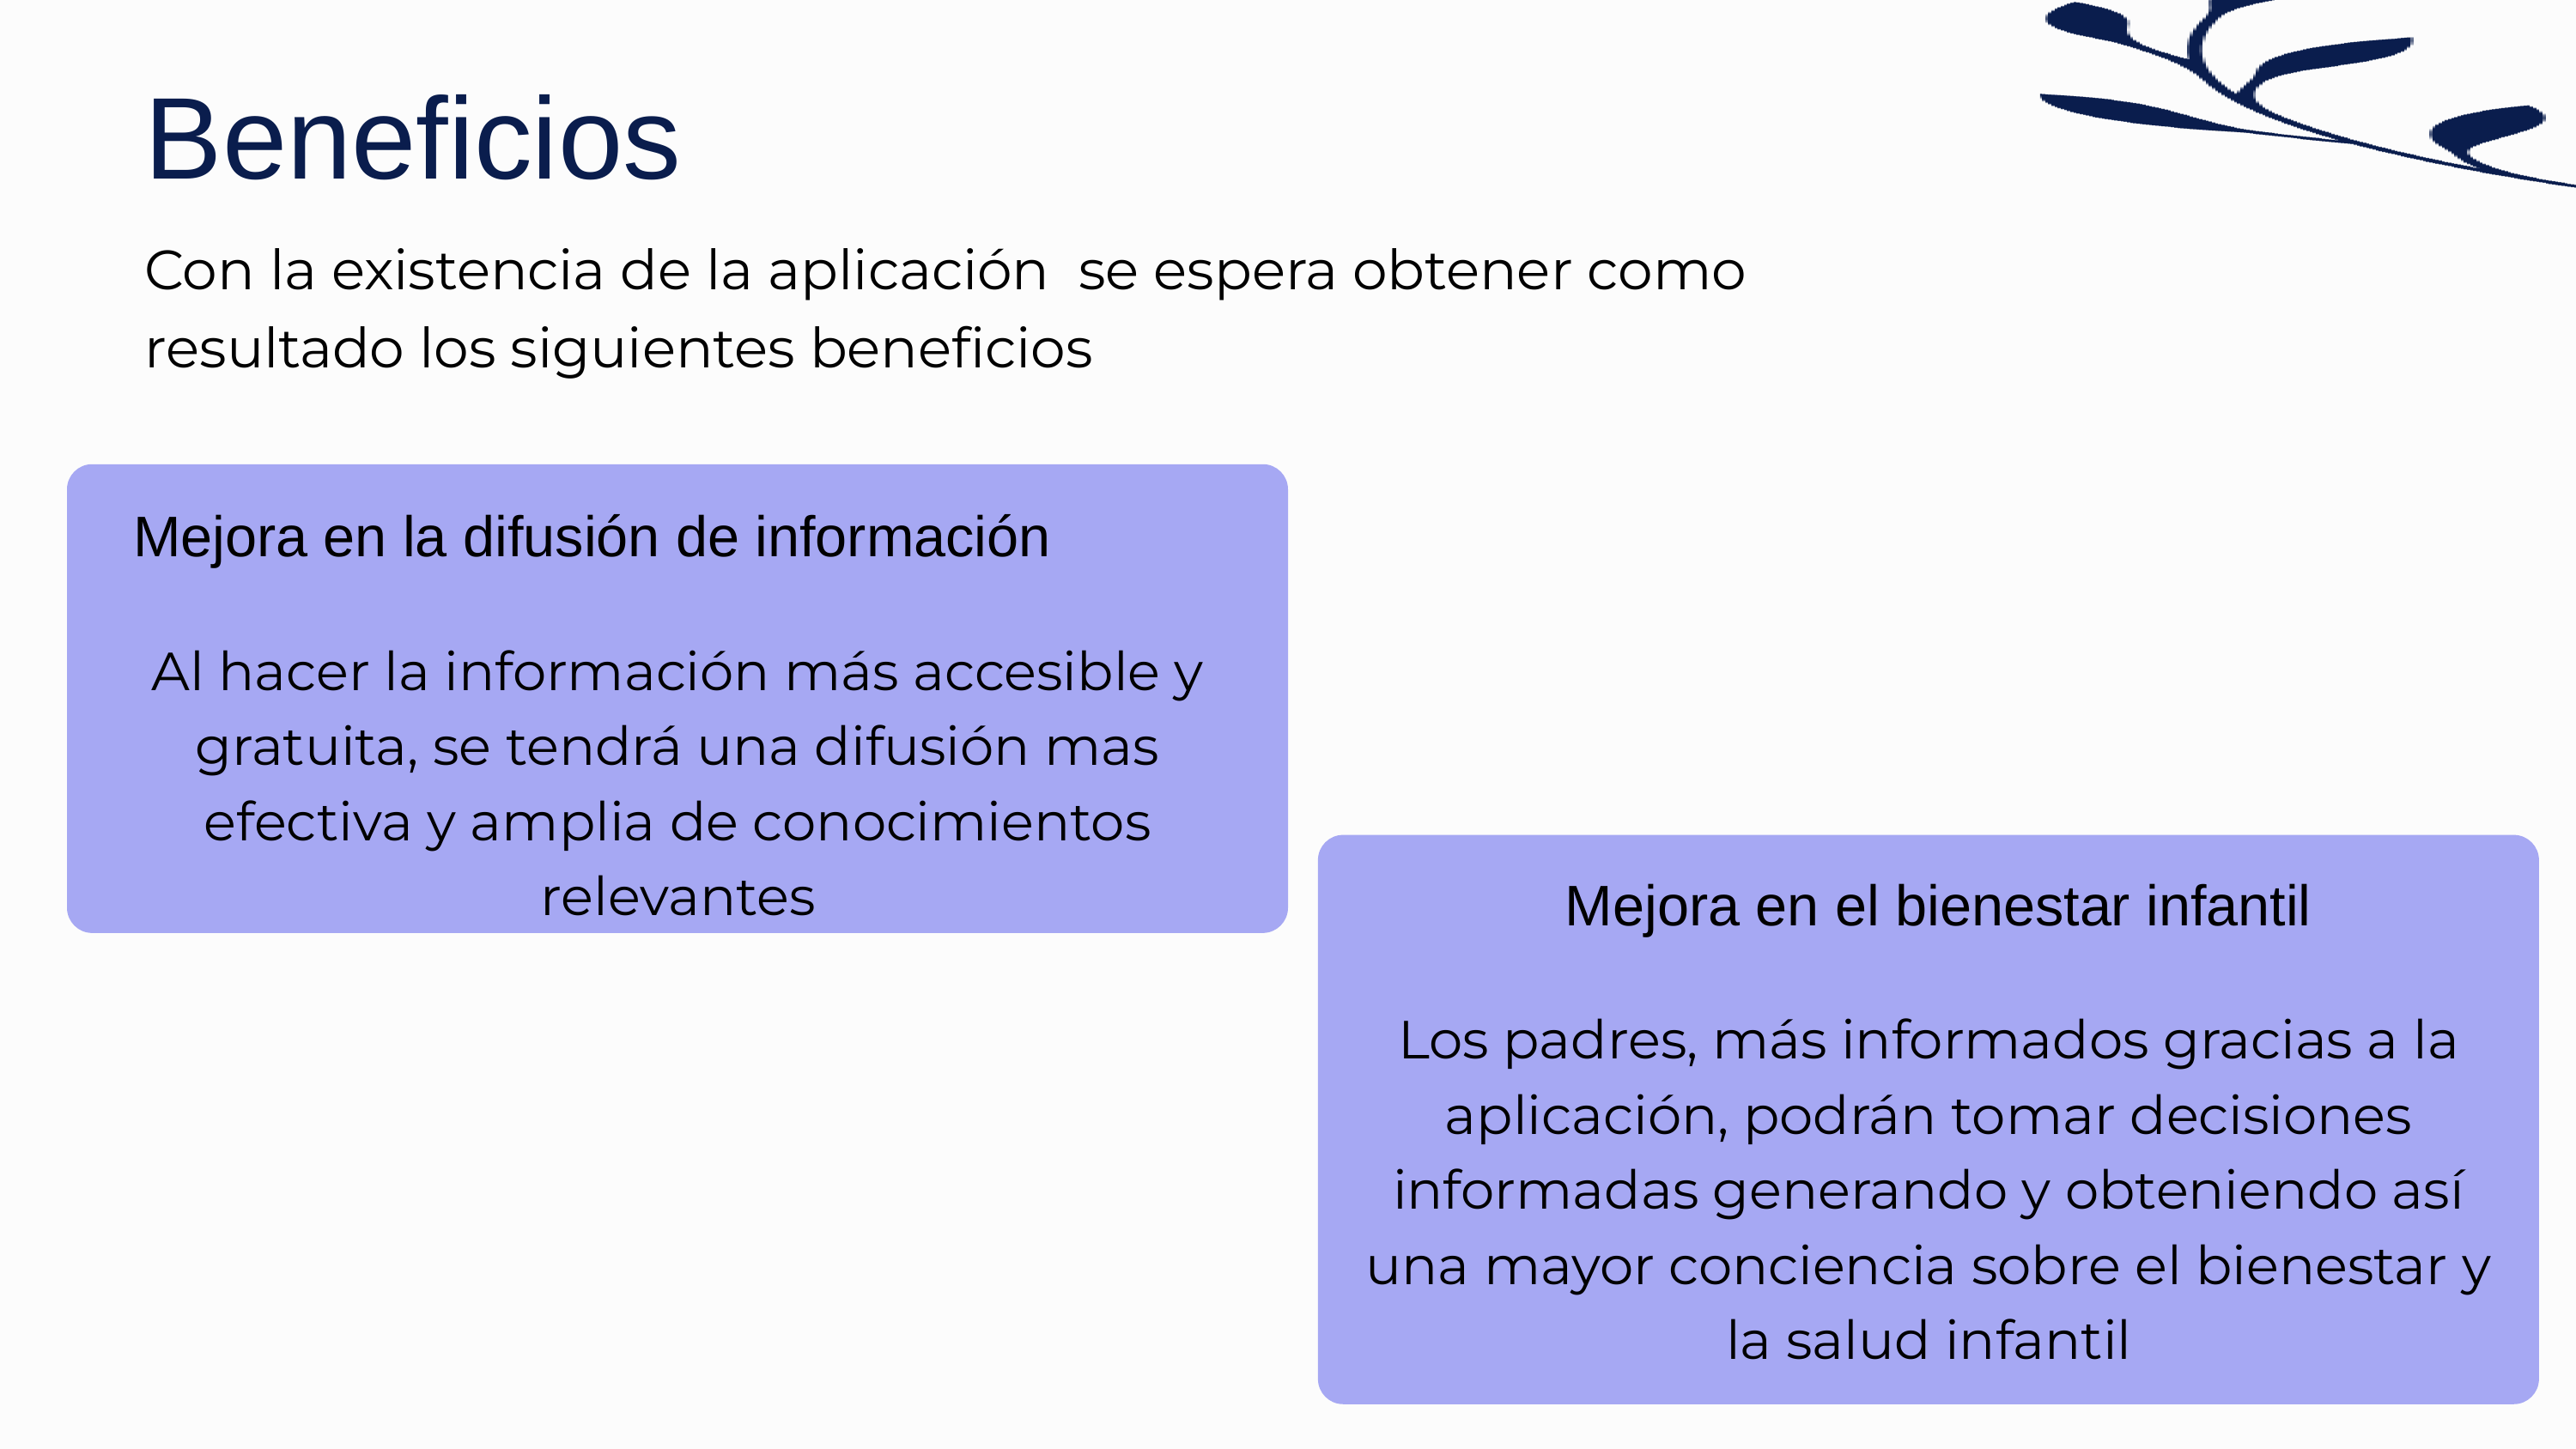

Beneficios
Con la existencia de la aplicación  se espera obtener como resultado los siguientes beneficios

Mejora en la difusión de información
Al hacer la información más accesible y gratuita, se tendrá una difusión mas efectiva y amplia de conocimientos relevantes

Mejora en el bienestar infantil
Los padres, más informados gracias a la aplicación, podrán tomar decisiones informadas generando y obteniendo así una mayor conciencia sobre el bienestar y la salud infantil